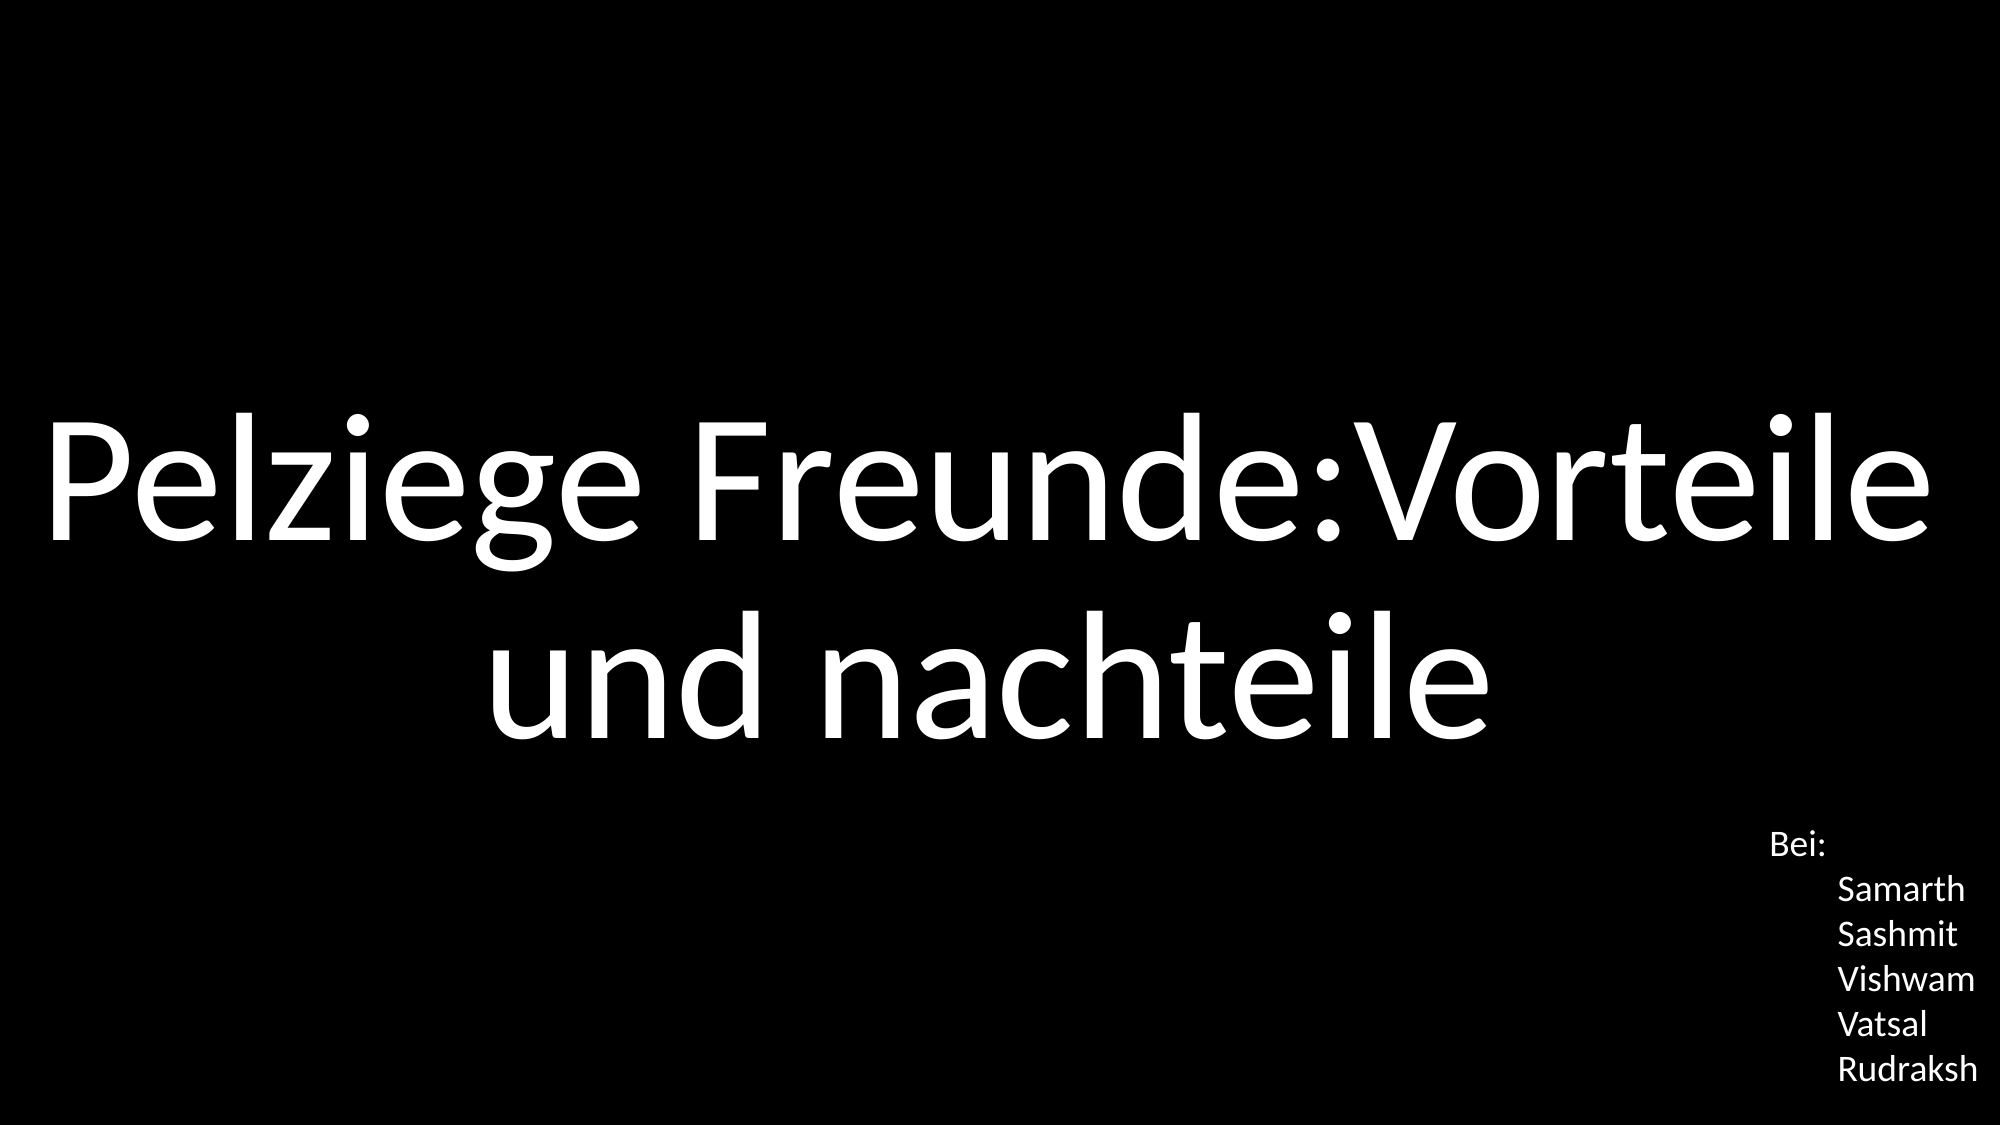

Pelziege Freunde:Vorteile und nachteile
Bei:
        Samarth
        Sashmit
        Vishwam
        Vatsal
        Rudraksh